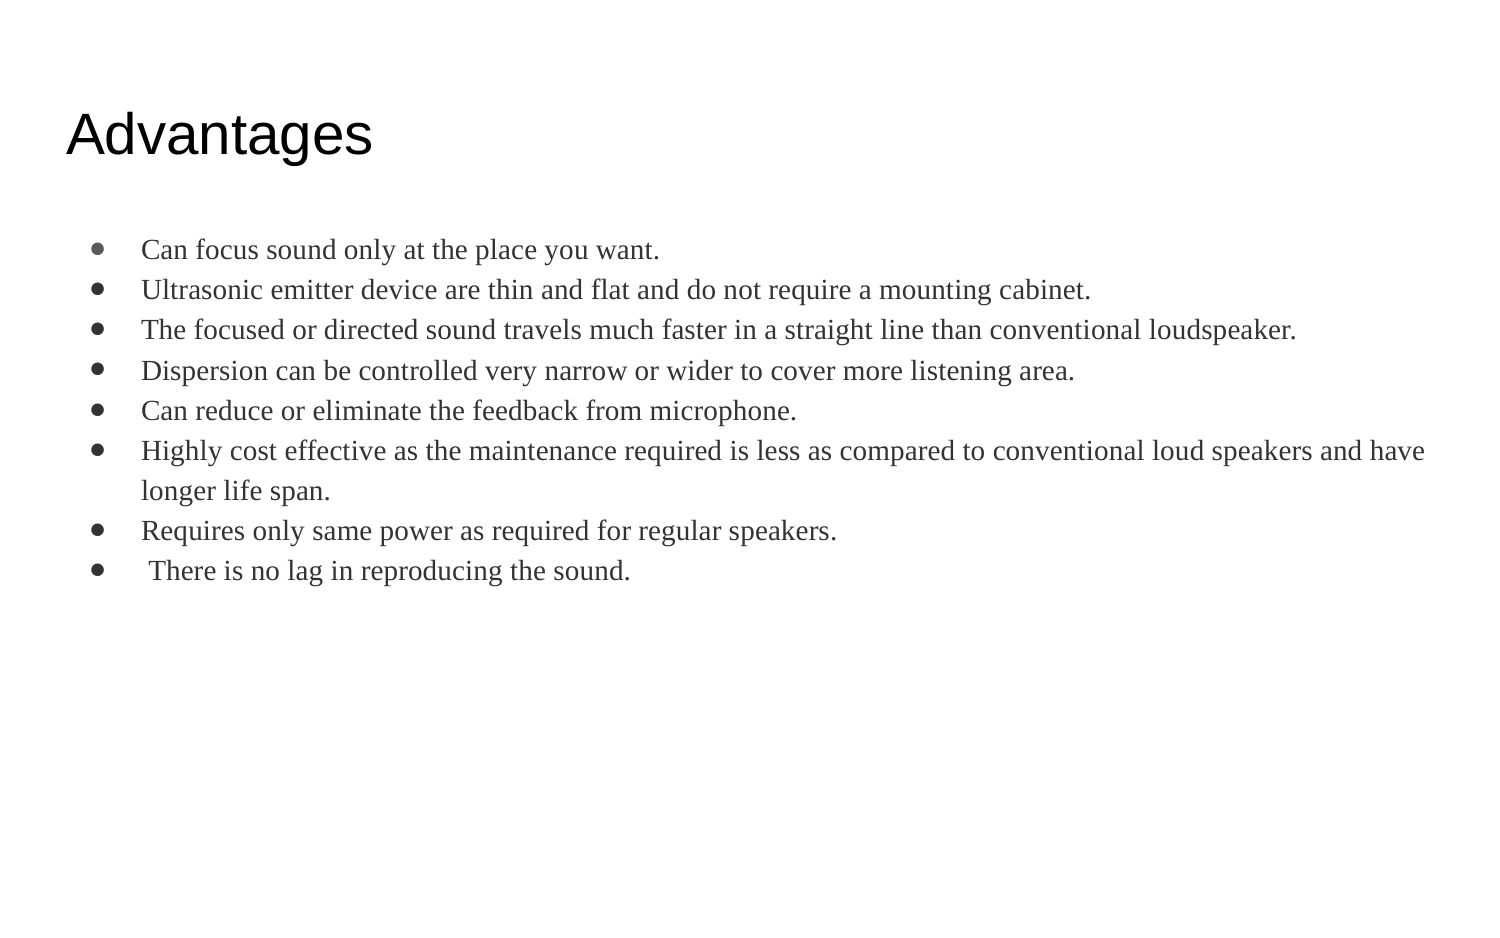

# Advantages

Can focus sound only at the place you want.
Ultrasonic emitter device are thin and flat and do not require a mounting cabinet.
The focused or directed sound travels much faster in a straight line than conventional loudspeaker.
Dispersion can be controlled very narrow or wider to cover more listening area.
Can reduce or eliminate the feedback from microphone.
Highly cost effective as the maintenance required is less as compared to conventional loud speakers and have longer life span.
Requires only same power as required for regular speakers.
 There is no lag in reproducing the sound.